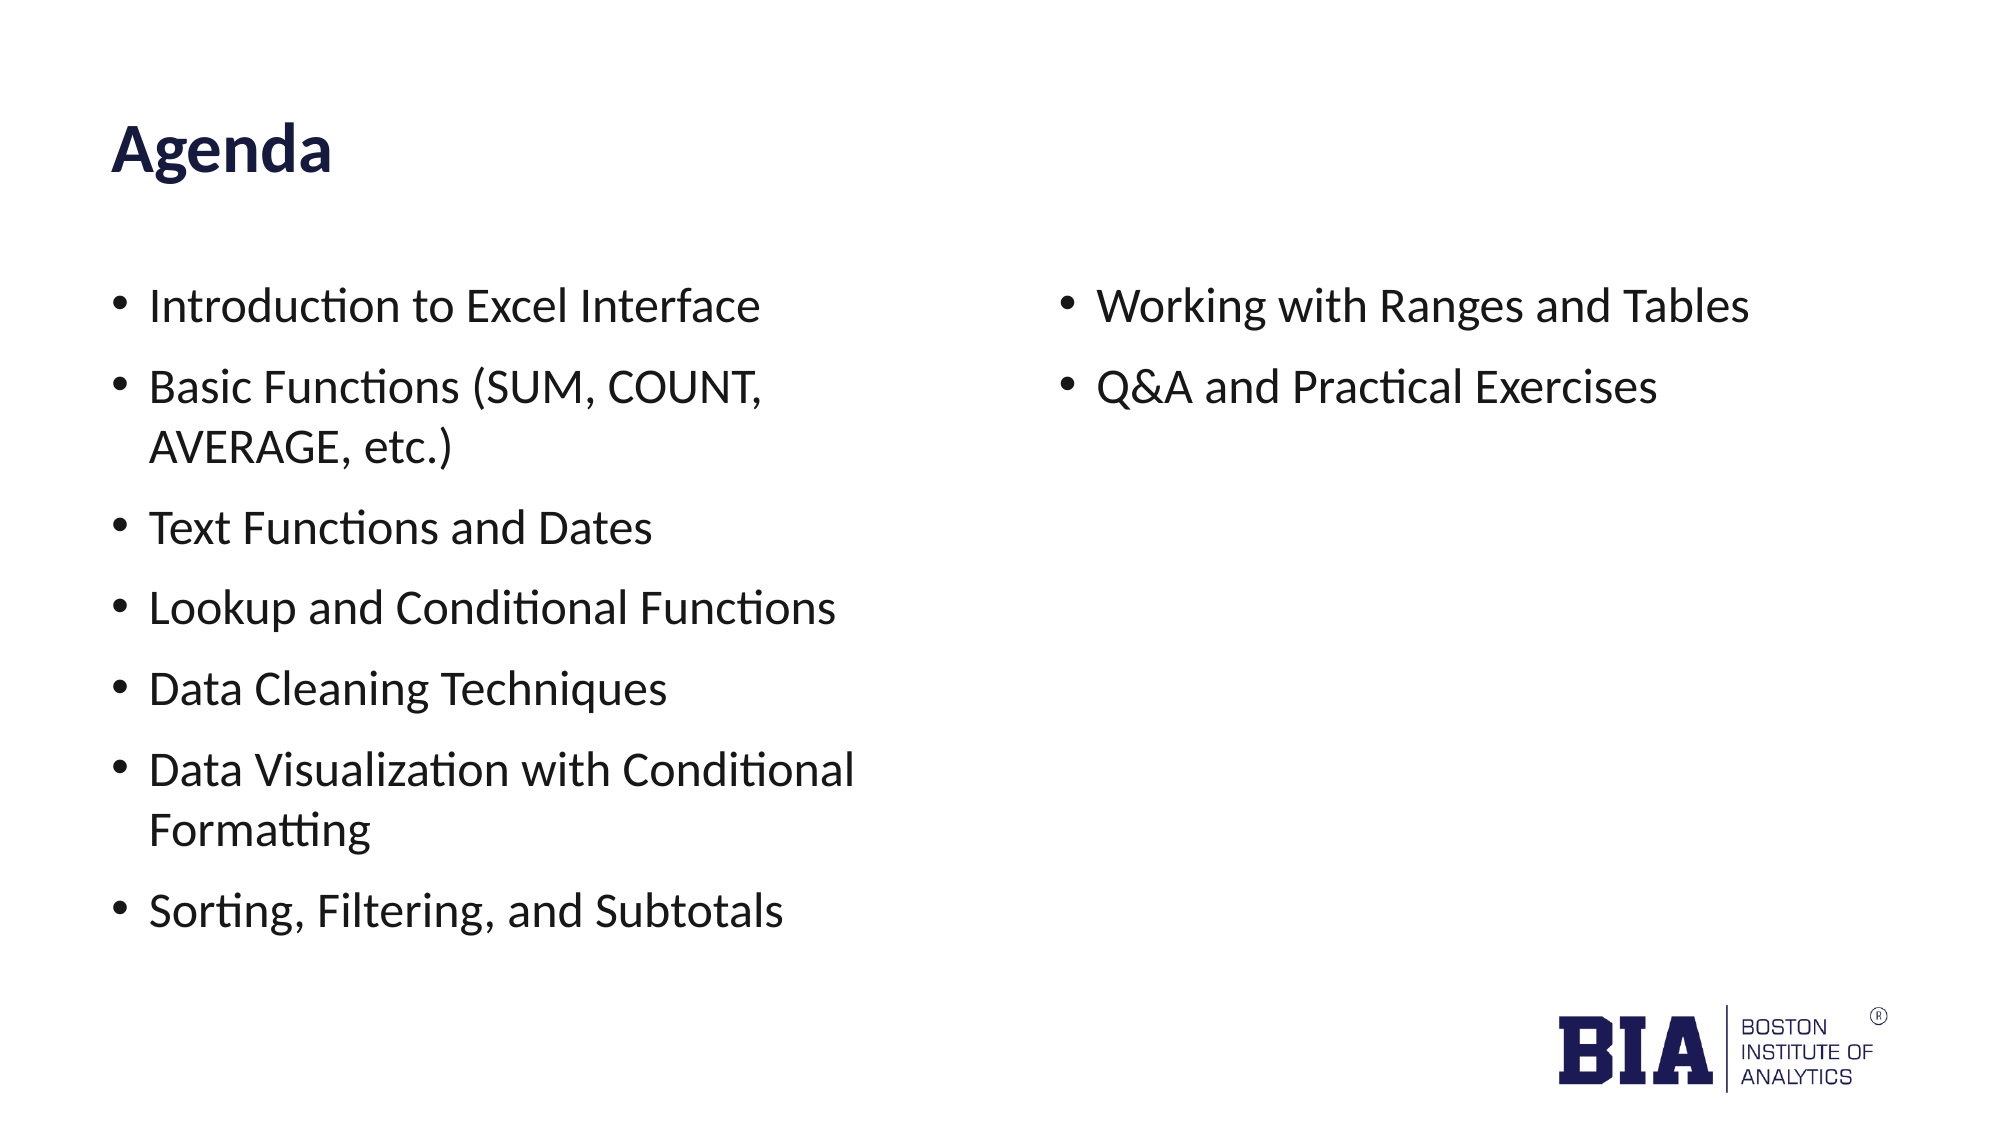

# Agenda
Introduction to Excel Interface
Basic Functions (SUM, COUNT, AVERAGE, etc.)
Text Functions and Dates
Lookup and Conditional Functions
Data Cleaning Techniques
Data Visualization with Conditional Formatting
Sorting, Filtering, and Subtotals
Working with Ranges and Tables
Q&A and Practical Exercises